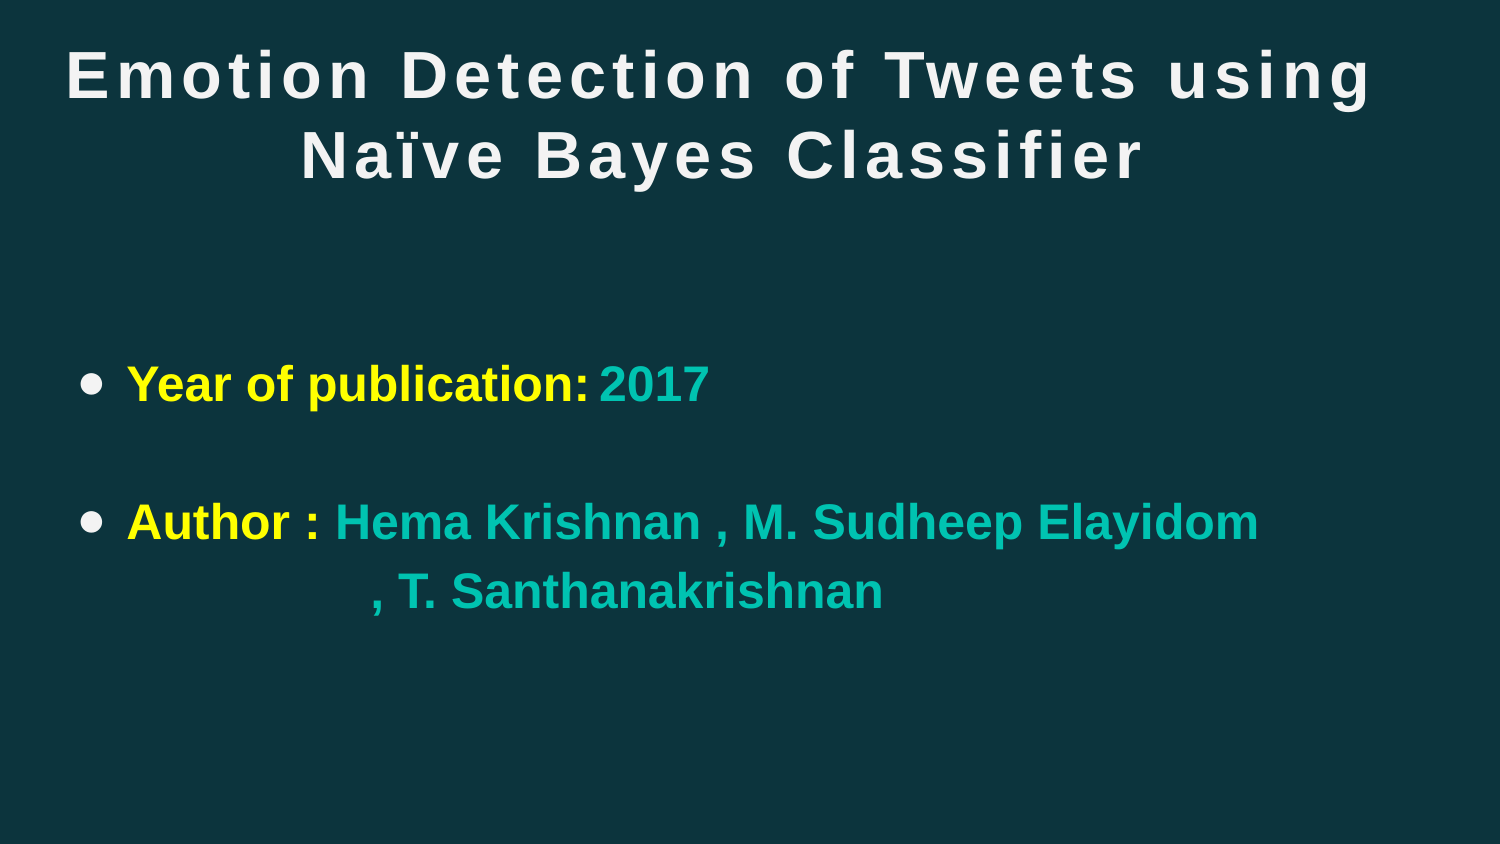

# Emotion Detection of Tweets using Naïve Bayes Classifier
Year of publication: 2017

Author : Hema Krishnan , M. Sudheep Elayidom
                     , T. Santhanakrishnan